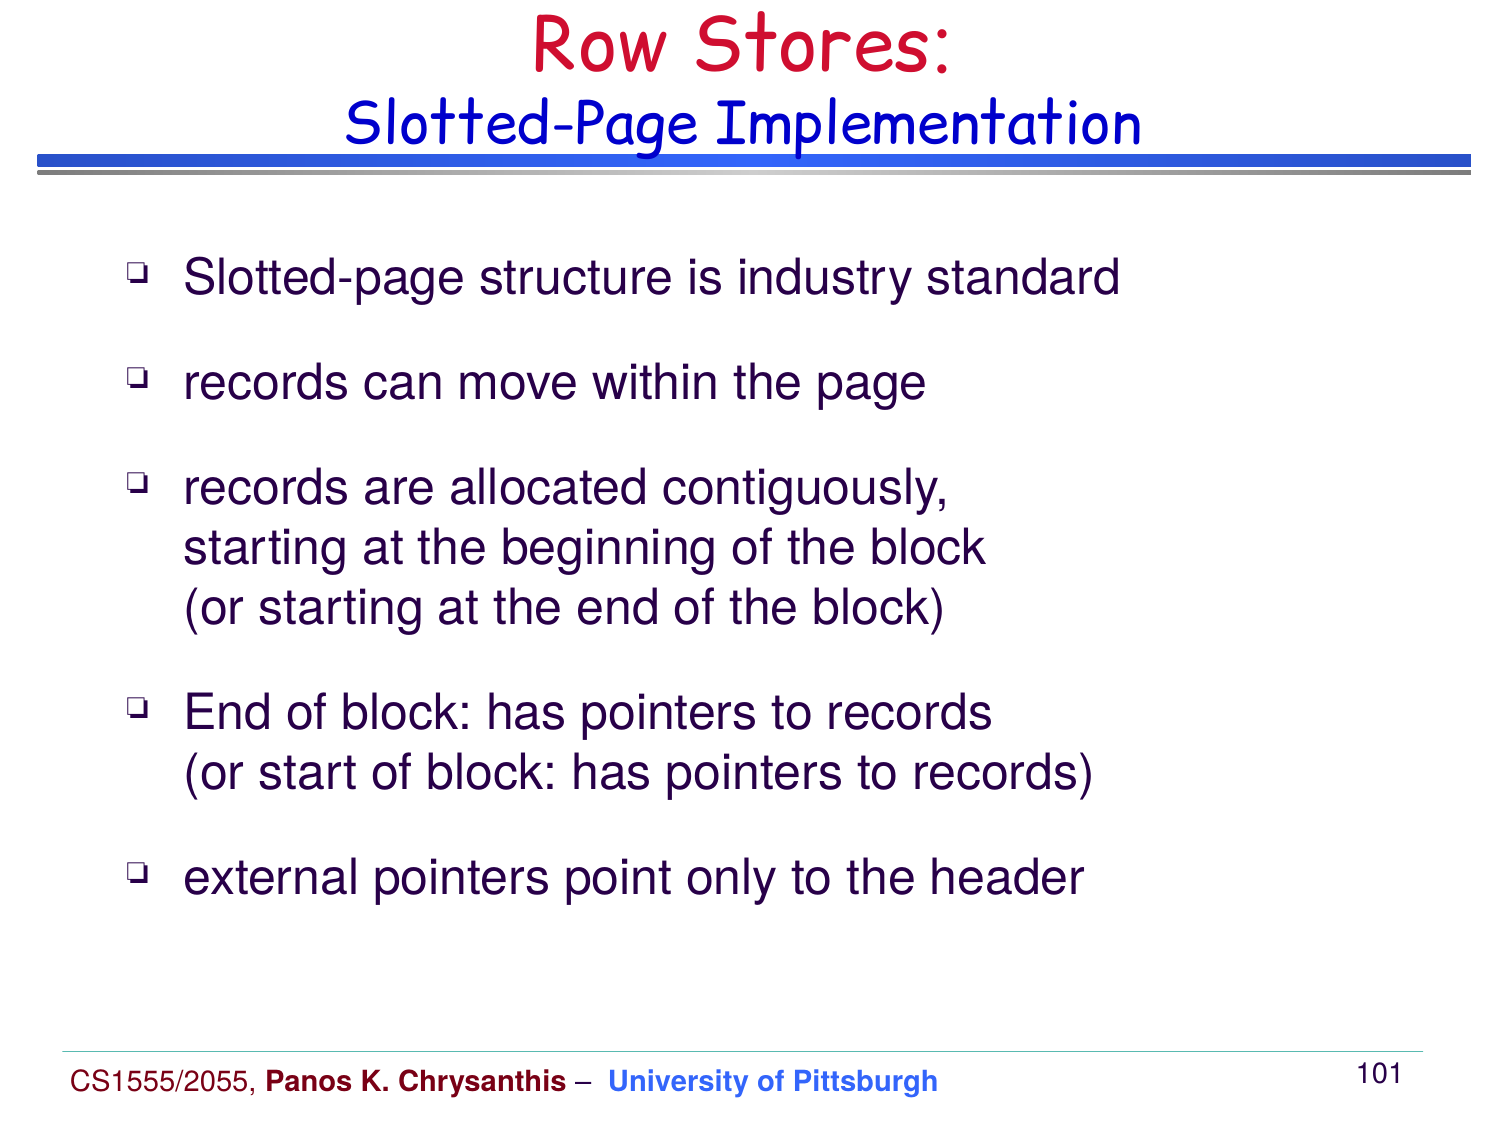

# Row Stores: Slotted-Page Implementation
Slotted-page structure is industry standard

records can move within the page

records are allocated contiguously,
starting at the beginning of the block
(or starting at the end of the block)

End of block: has pointers to records
(or start of block: has pointers to records)

external pointers point only to the header